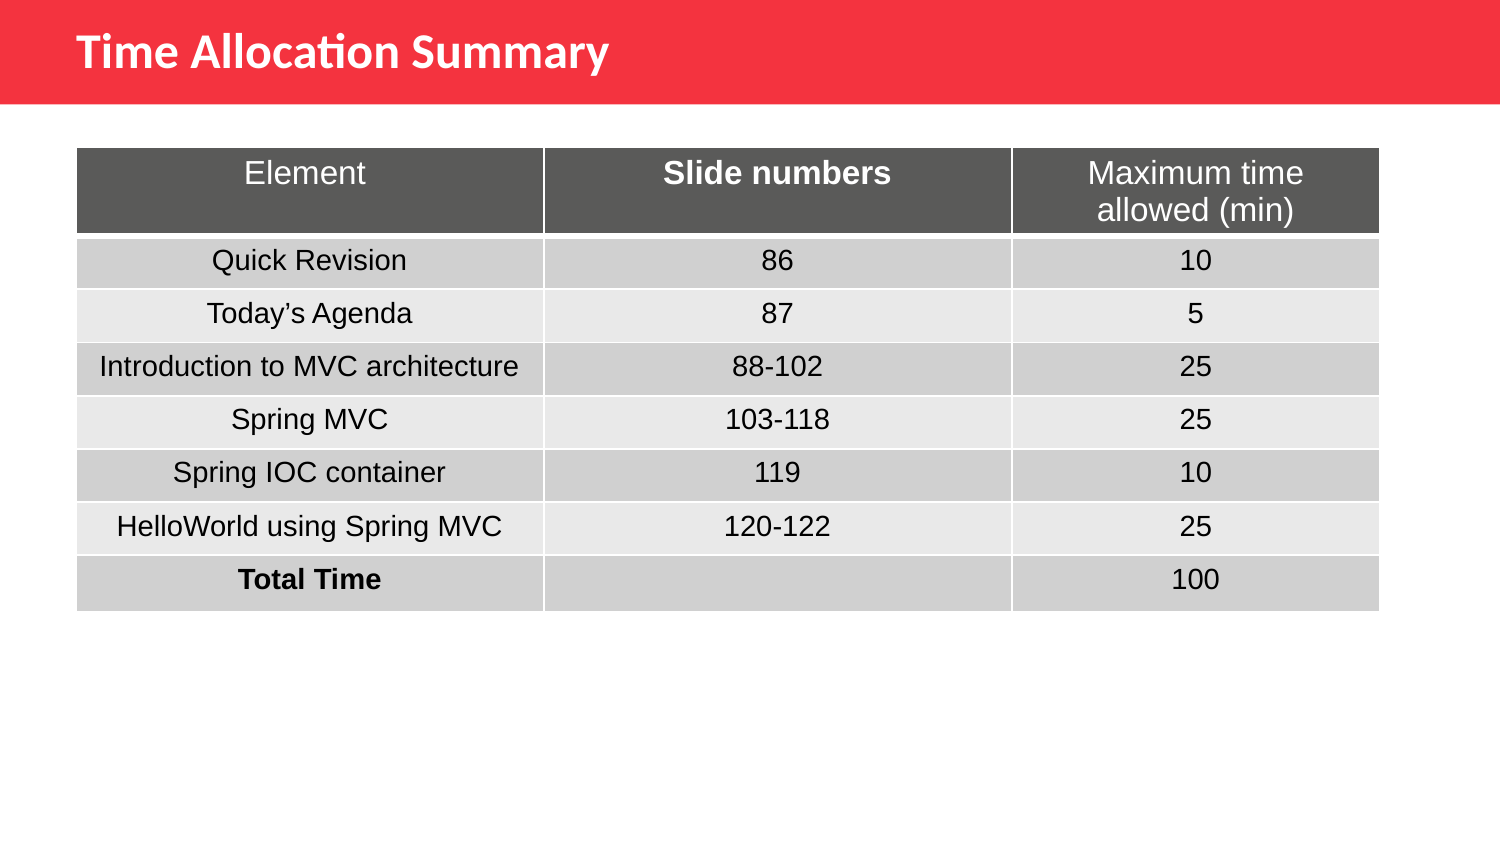

Time Allocation Summary
| Element | Slide numbers | Maximum time allowed (min) |
| --- | --- | --- |
| Quick Revision | 86 | 10 |
| Today’s Agenda | 87 | 5 |
| Introduction to MVC architecture | 88-102 | 25 |
| Spring MVC | 103-118 | 25 |
| Spring IOC container | 119 | 10 |
| HelloWorld using Spring MVC | 120-122 | 25 |
| Total Time |  | 100 |